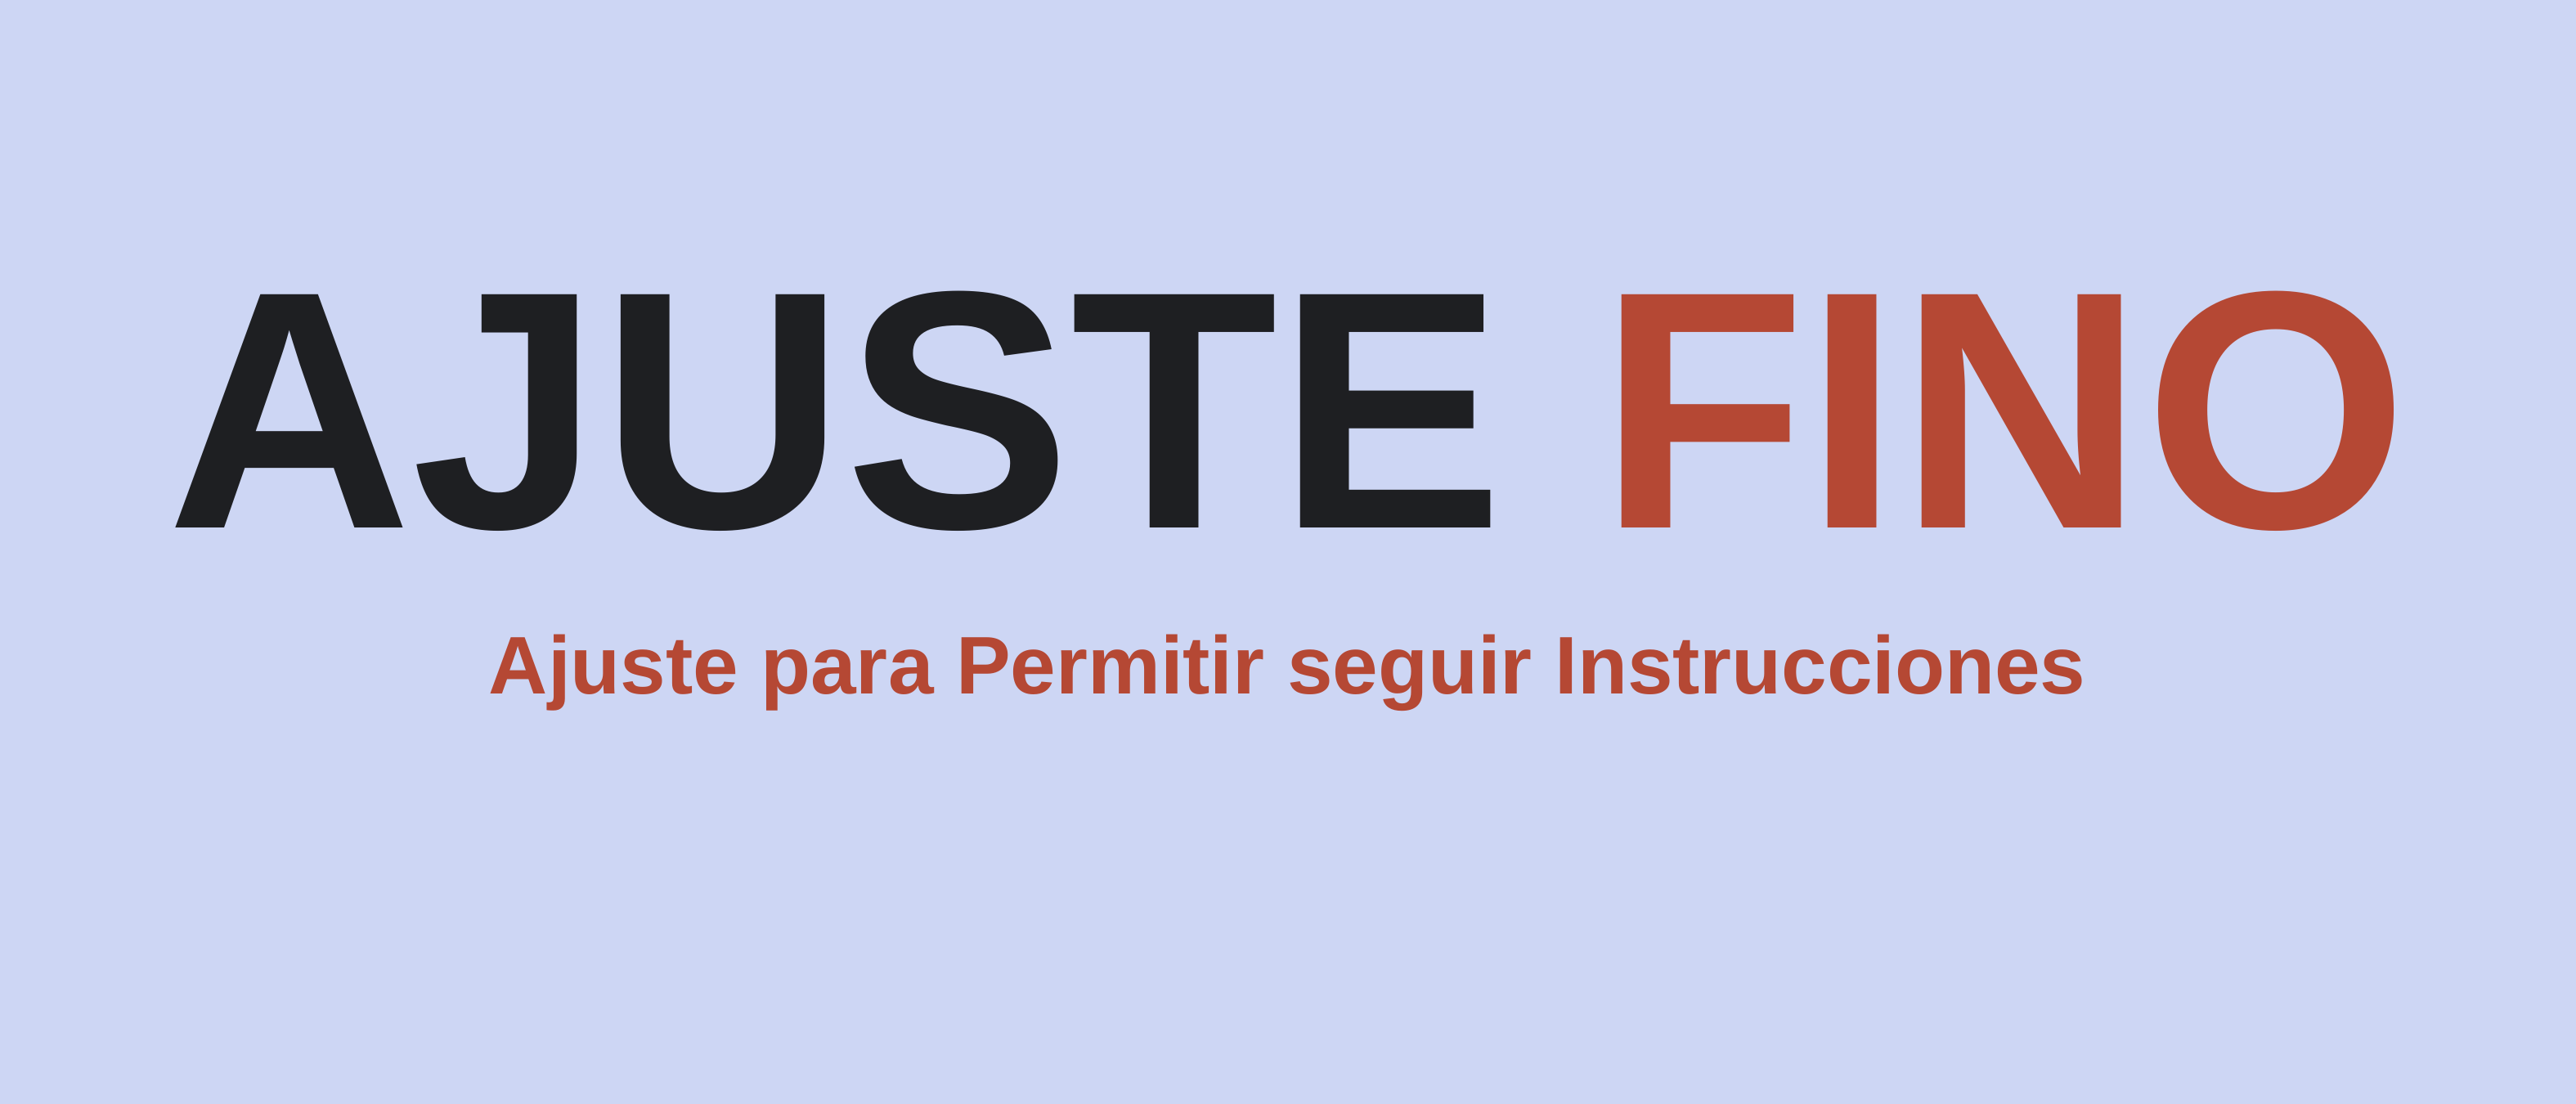

AJUSTE FINO
Ajuste para Permitir seguir Instrucciones